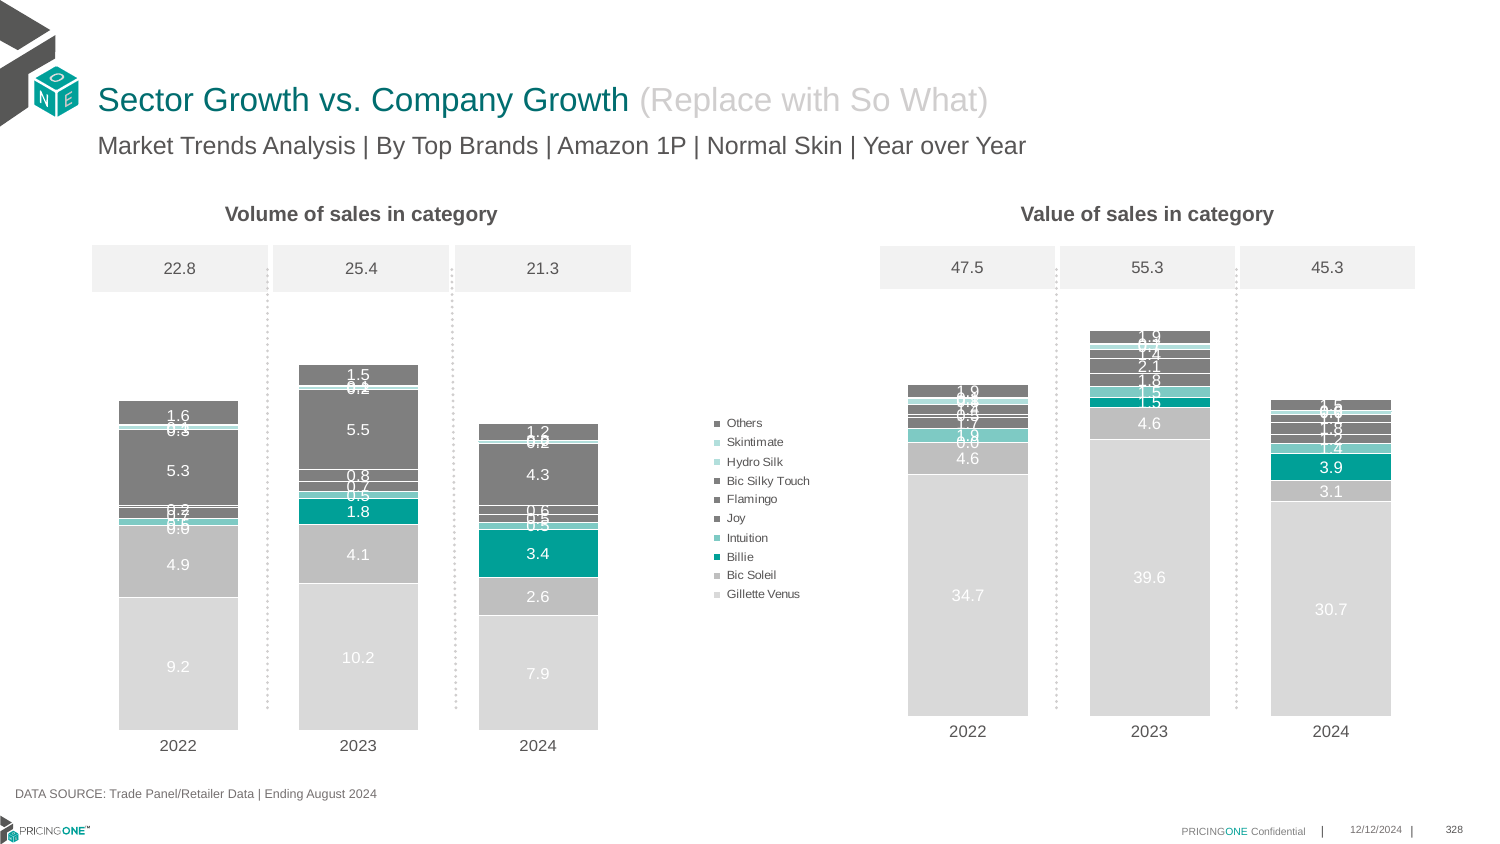

# Sector Growth vs. Company Growth (Replace with So What)
Market Trends Analysis | By Top Brands | Amazon 1P | Normal Skin | Year over Year
| Value of sales in category |  |  |
| --- | --- | --- |
| 47.5 | 55.3 | 45.3 |
| Volume of sales in category |  |  |
| --- | --- | --- |
| 22.8 | 25.4 | 21.3 |

### Chart

| Category | Gillette Venus | Bic Soleil | Billie | Intuition | Joy | Flamingo | Bic Silky Touch | Hydro Silk | Skintimate | Others |
|---|---|---|---|---|---|---|---|---|---|---|
| 2022 | 34.661424 | 4.601498 | 0.0 | 1.894958 | 1.664018 | 0.456509 | 1.389889 | 0.836898 | 0.078483 | 1.932457 |
| 2023 | 39.636822 | 4.5786 | 1.508346 | 1.503208 | 1.844084 | 2.123403 | 1.380689 | 0.734007 | 0.082923 | 1.930371 |
| 2024 | 30.685133 | 3.070284 | 3.920262 | 1.430073 | 1.213056 | 1.772838 | 1.095019 | 0.561912 | 0.02671 | 1.526036 |

### Chart

| Category | Gillette Venus | Bic Soleil | Billie | Intuition | Joy | Flamingo | Bic Silky Touch | Hydro Silk | Skintimate | Others |
|---|---|---|---|---|---|---|---|---|---|---|
| 2022 | 9.247344 | 4.941452 | 0.0 | 0.516287 | 0.716144 | 0.174277 | 5.273444 | 0.259291 | 0.060852 | 1.635503 |
| 2023 | 10.170471 | 4.074171 | 1.812043 | 0.458939 | 0.7107 | 0.817193 | 5.540203 | 0.220022 | 0.066901 | 1.49401 |
| 2024 | 7.943872 | 2.621655 | 3.352898 | 0.490634 | 0.520355 | 0.646411 | 4.294917 | 0.17773 | 0.018064 | 1.190389 |
DATA SOURCE: Trade Panel/Retailer Data | Ending August 2024

12/12/2024
328